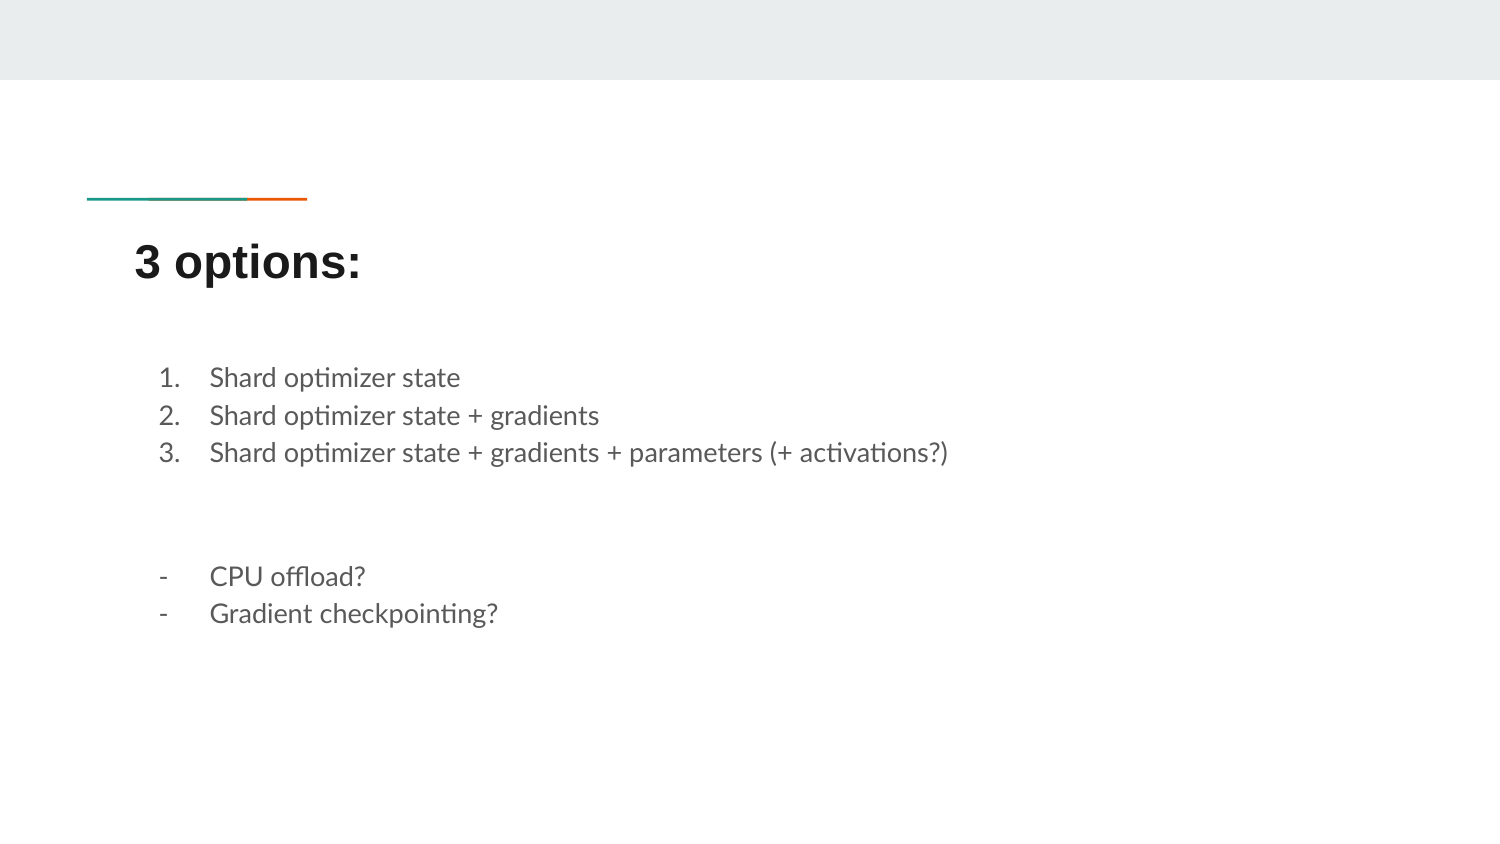

# 3 options:
Shard optimizer state
Shard optimizer state + gradients
Shard optimizer state + gradients + parameters (+ activations?)

CPU offload?
Gradient checkpointing?